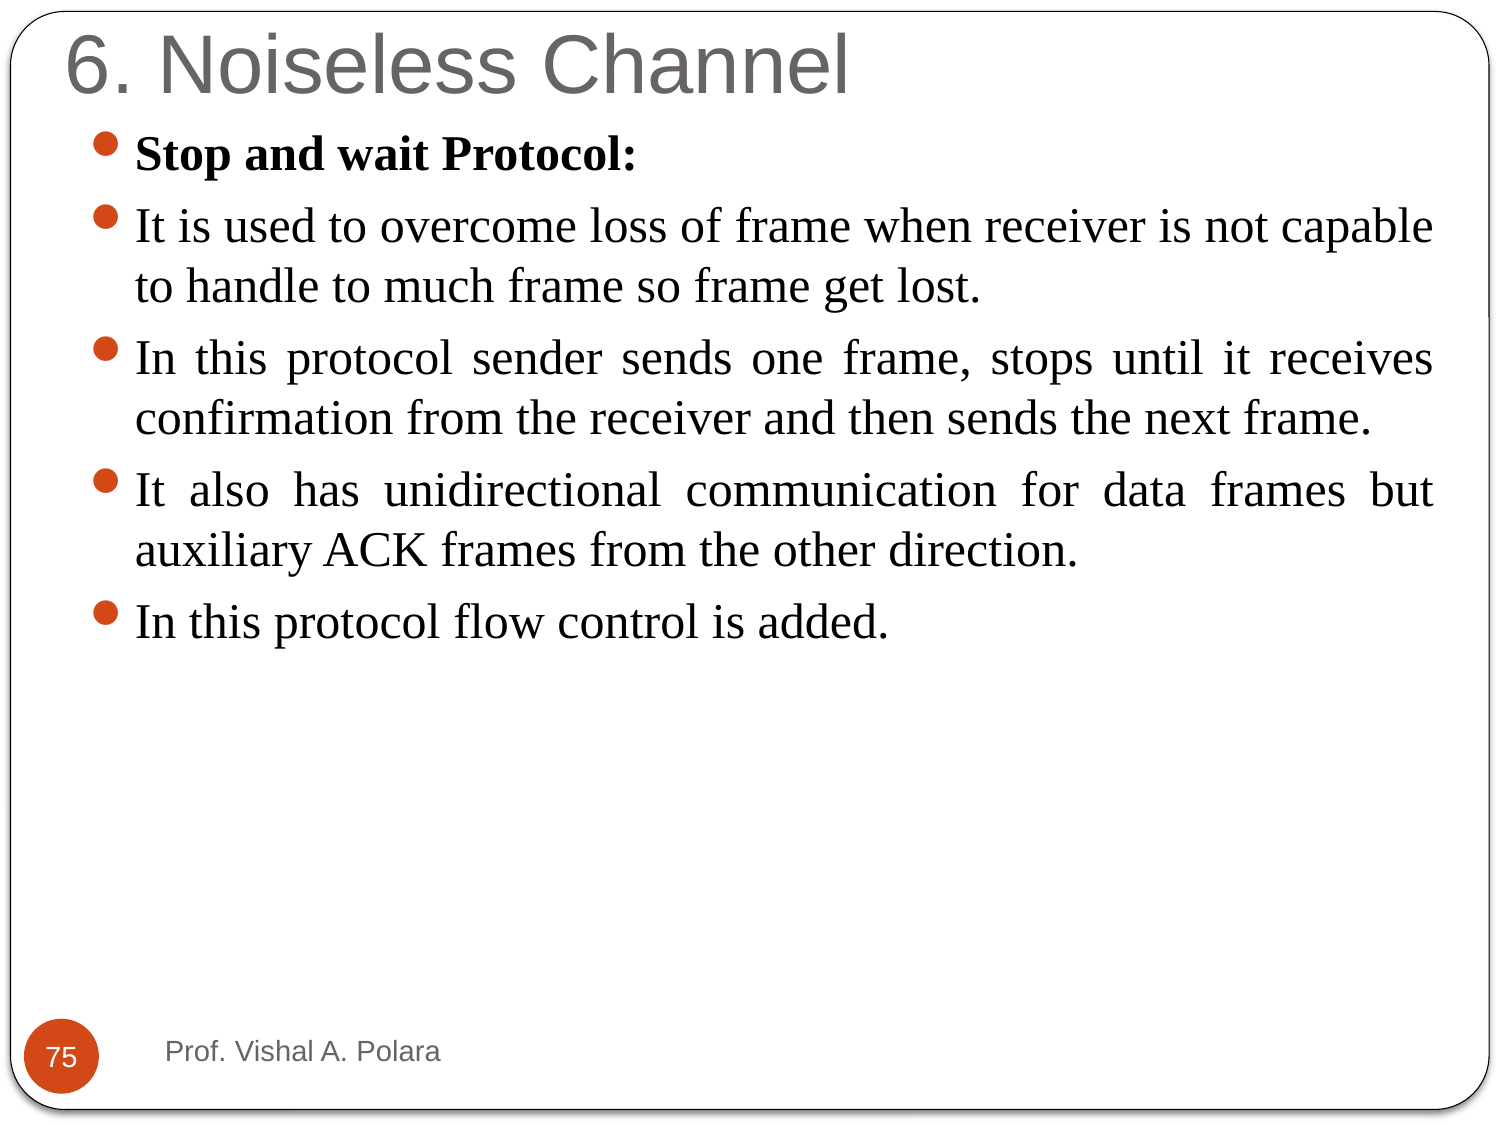

# 6. Noiseless Channel
Stop and wait Protocol:
It is used to overcome loss of frame when receiver is not capable to handle to much frame so frame get lost.
In this protocol sender sends one frame, stops until it receives confirmation from the receiver and then sends the next frame.
It also has unidirectional communication for data frames but auxiliary ACK frames from the other direction.
In this protocol flow control is added.

Prof. Vishal A. Polara
75